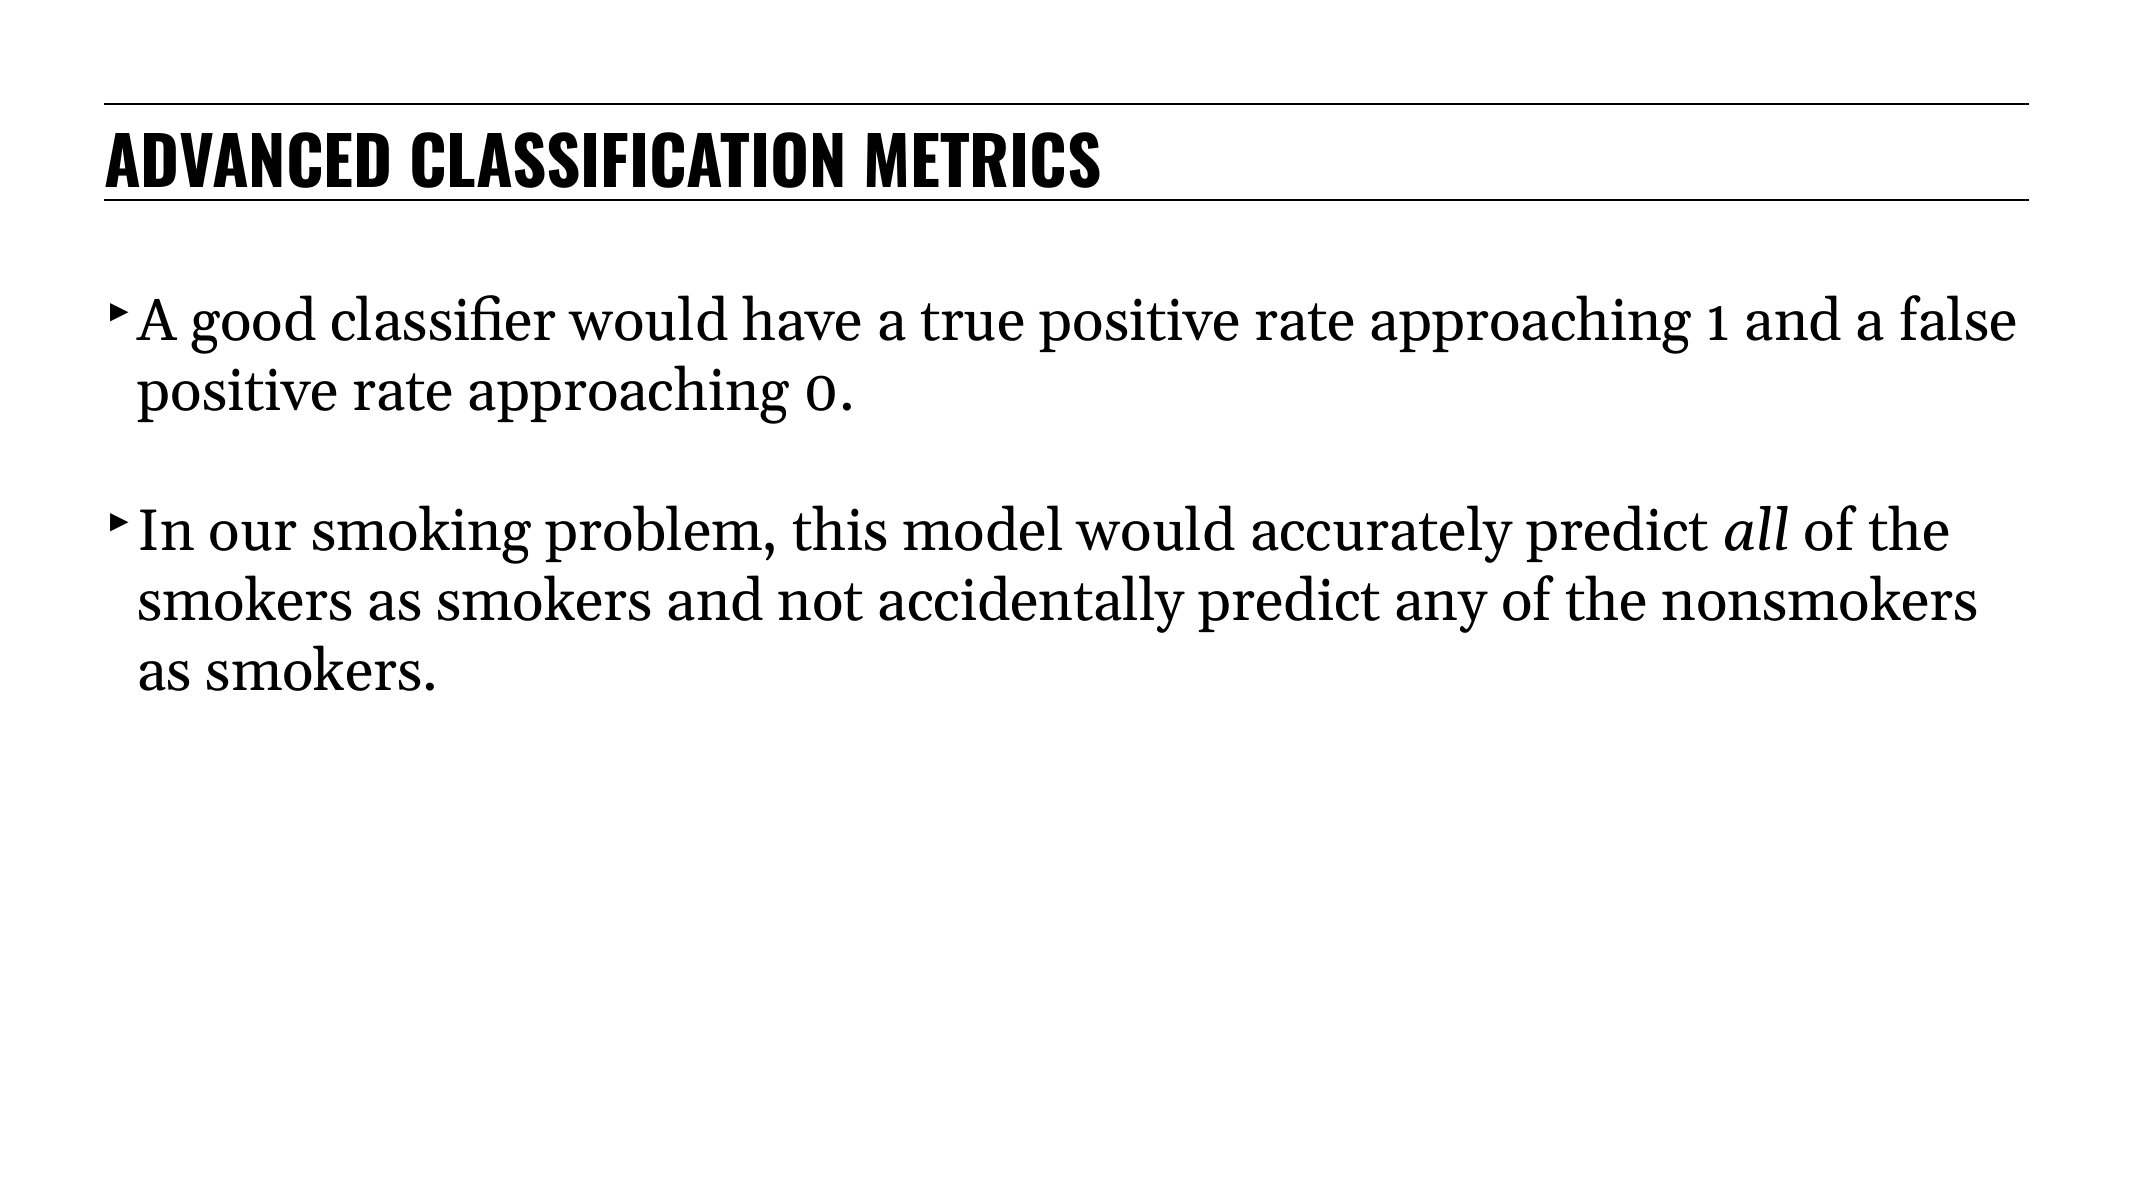

ADVANCED CLASSIFICATION METRICS

A good classifier would have a true positive rate approaching 1 and a false positive rate approaching 0.

In our smoking problem, this model would accurately predict all of the smokers as smokers and not accidentally predict any of the nonsmokers as smokers.